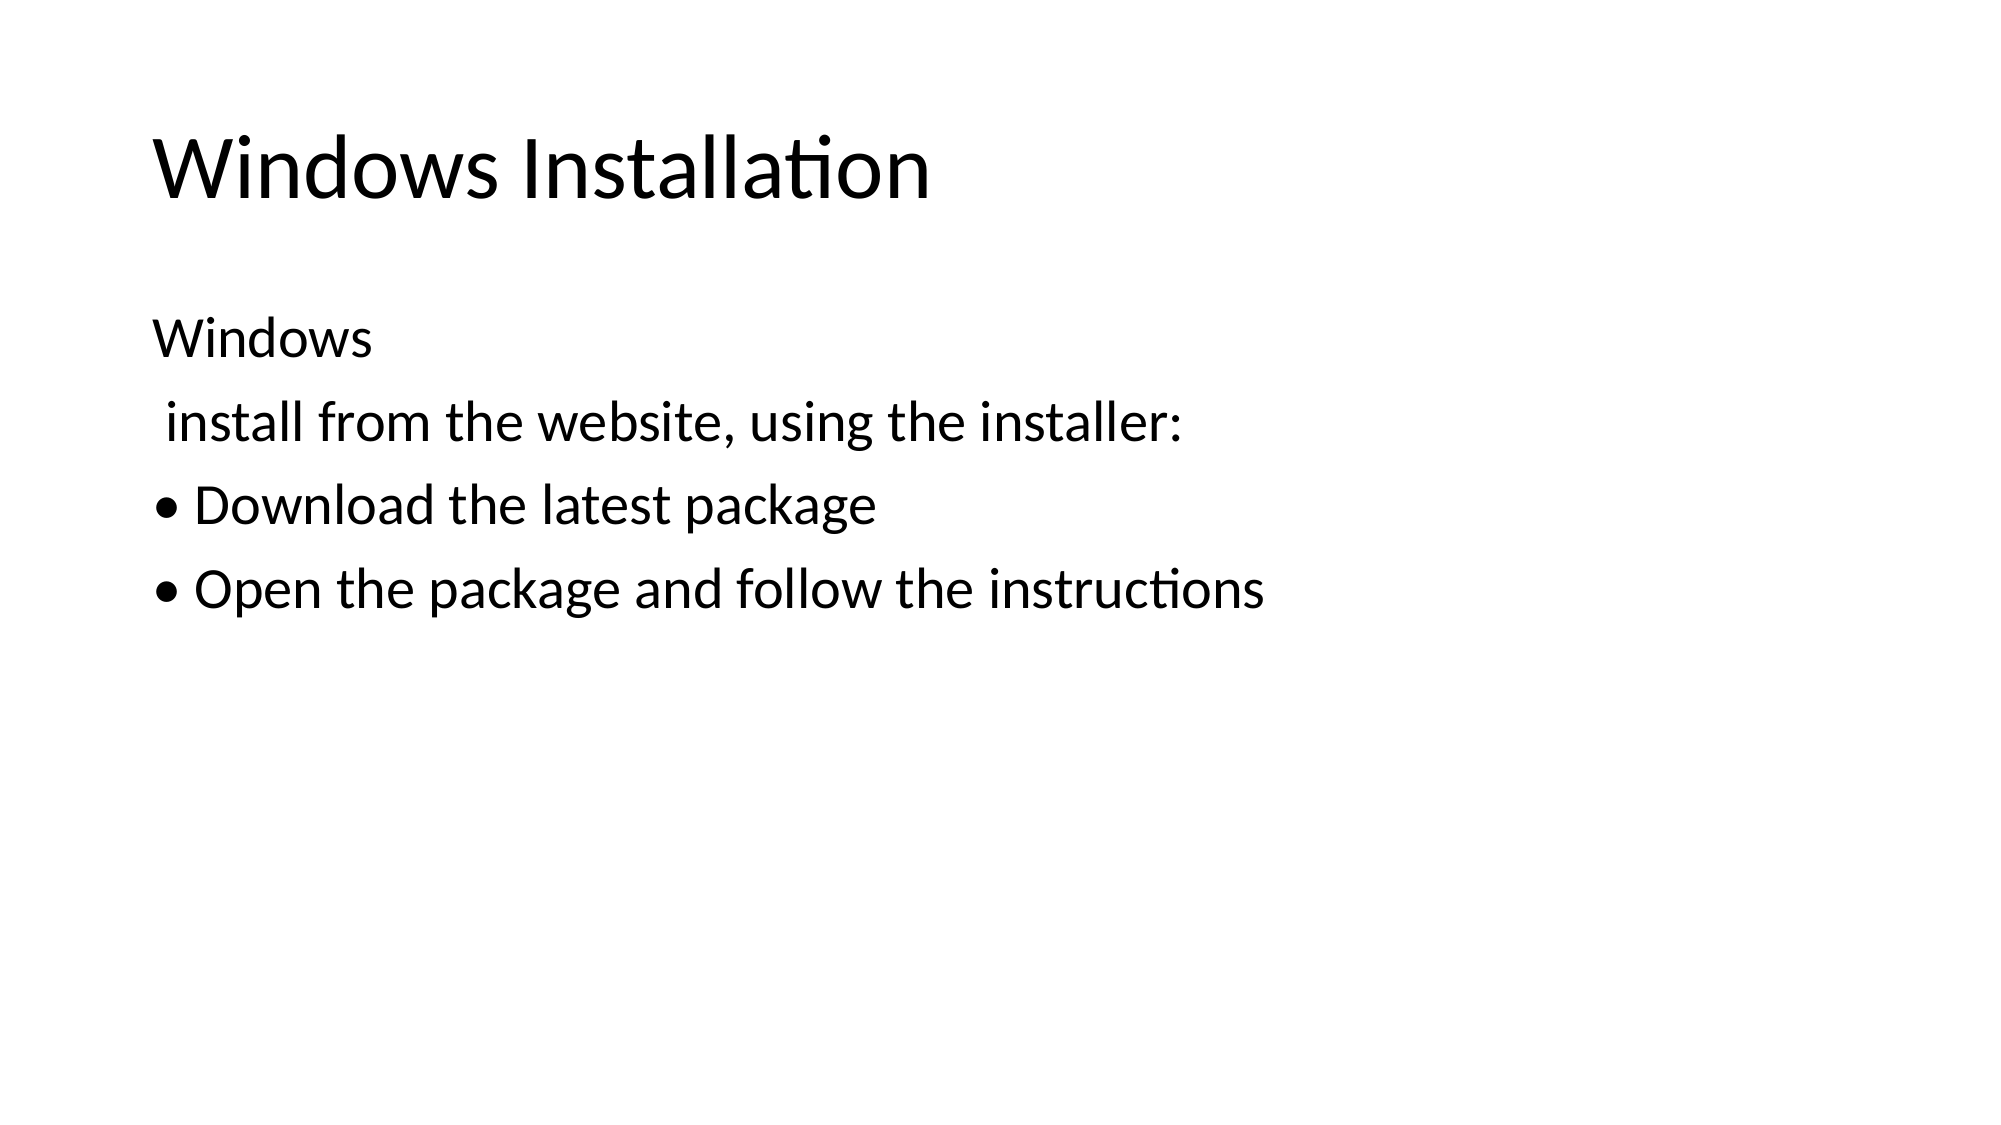

# Windows Installation
Windows
 install from the website, using the installer:
• Download the latest package
• Open the package and follow the instructions